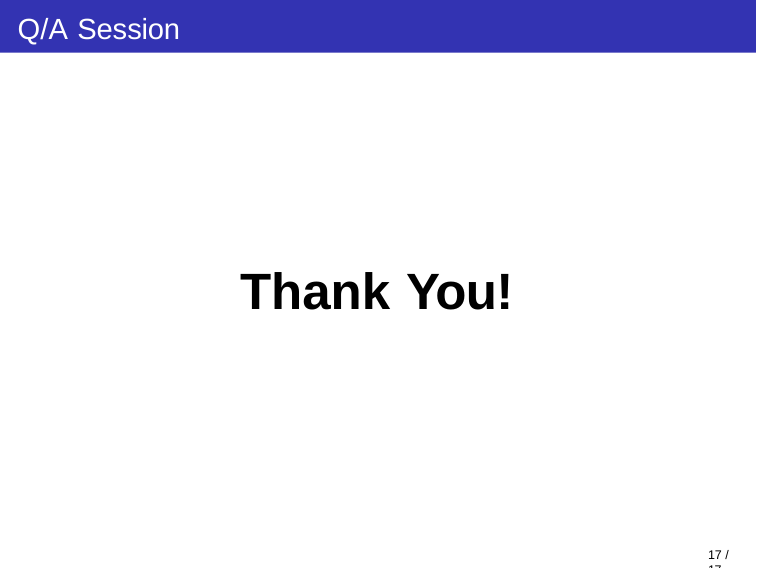

Q/A Session
# Thank You!
17 / 17